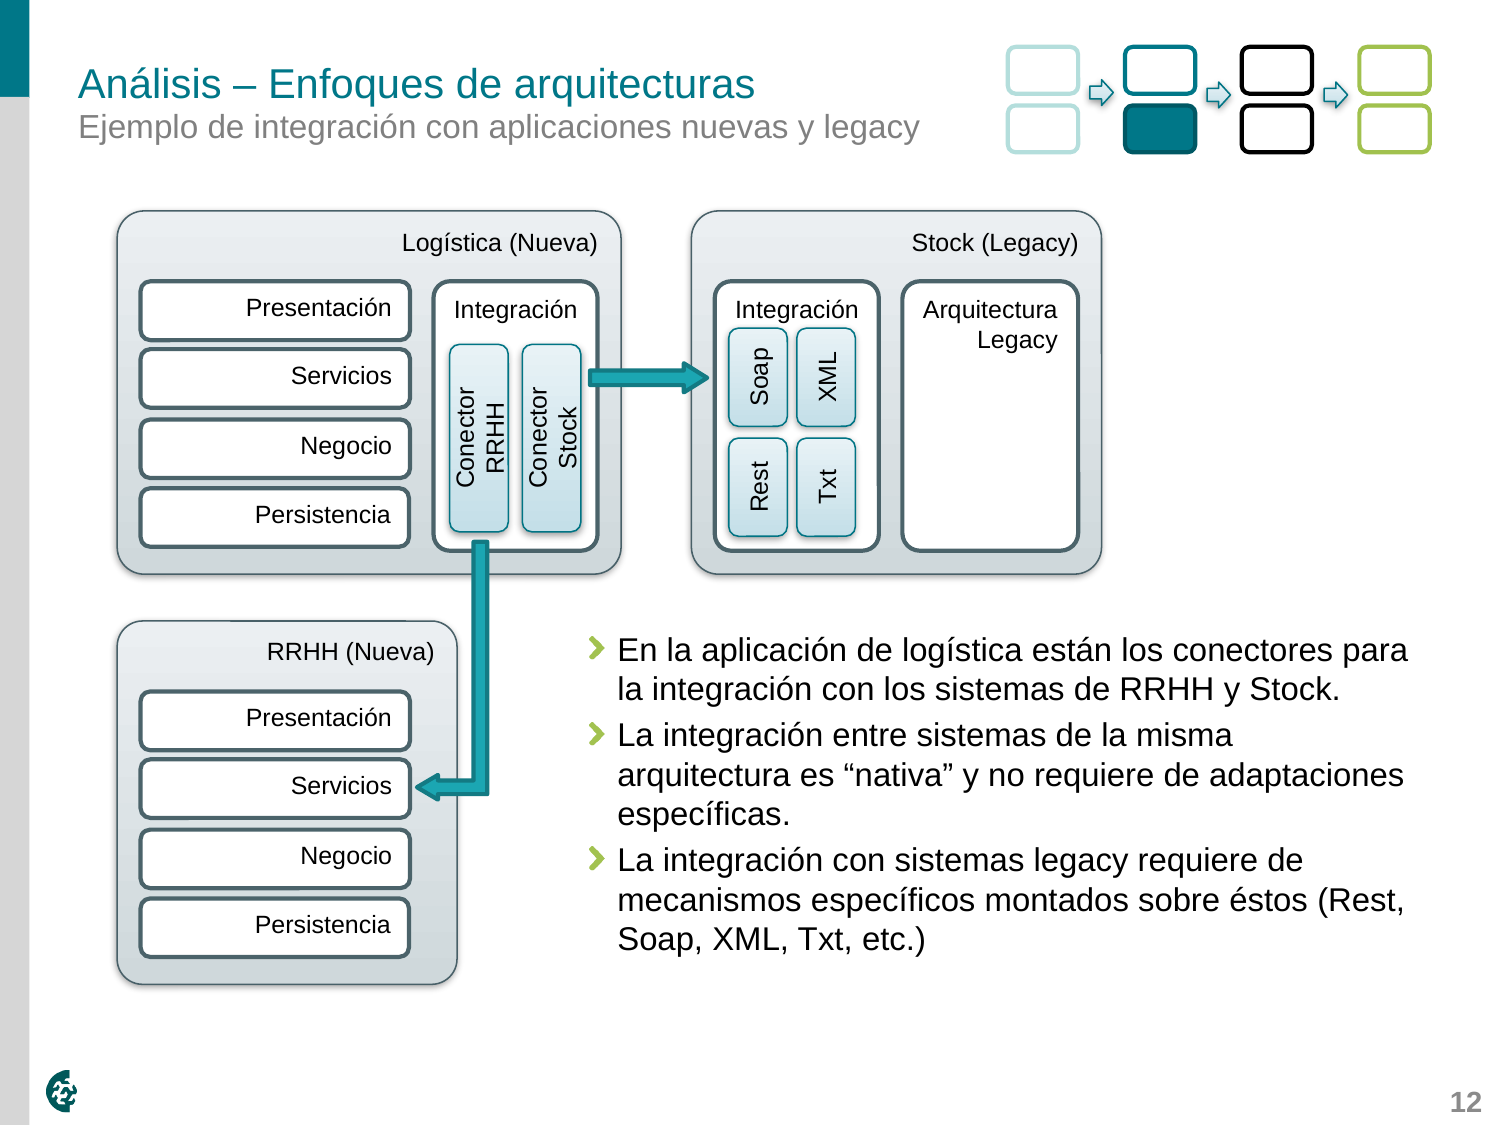

# Análisis – Enfoques de arquitecturas
Ejemplo de integración con aplicaciones nuevas y legacy
Logística (Nueva)
Presentación
Integración
Conector RRHH
Conector Stock
Servicios
Negocio
Persistencia
Stock (Legacy)
Integración
Rest
Arquitectura Legacy
Soap
XML
Txt

RRHH (Nueva)
Presentación
Servicios
Negocio
Persistencia
En la aplicación de logística están los conectores para la integración con los sistemas de RRHH y Stock.
La integración entre sistemas de la misma arquitectura es “nativa” y no requiere de adaptaciones específicas.
La integración con sistemas legacy requiere de mecanismos específicos montados sobre éstos (Rest, Soap, XML, Txt, etc.)

12